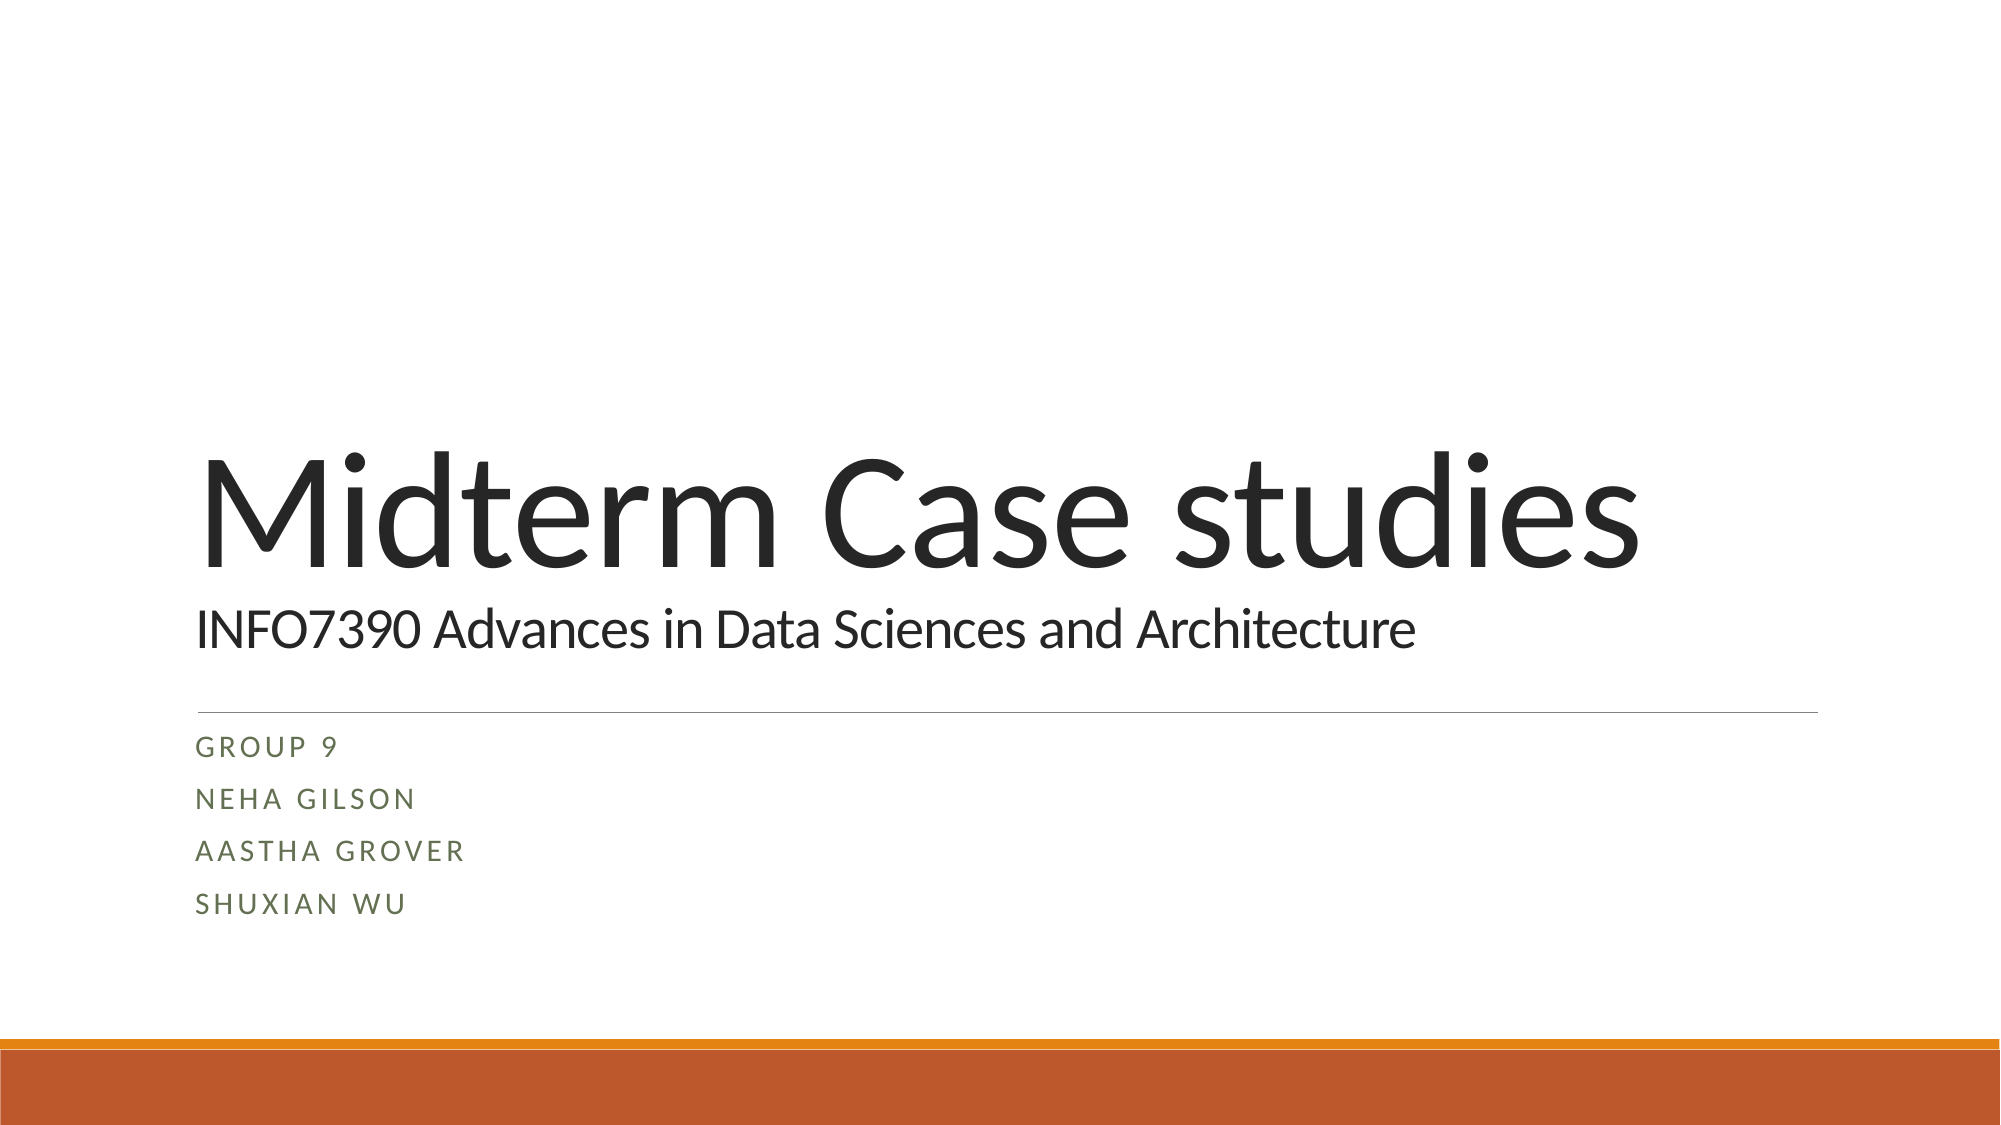

# Midterm Case studies INFO7390 Advances in Data Sciences and Architecture
Group 9
Neha Gilson
Aastha Grover
Shuxian Wu